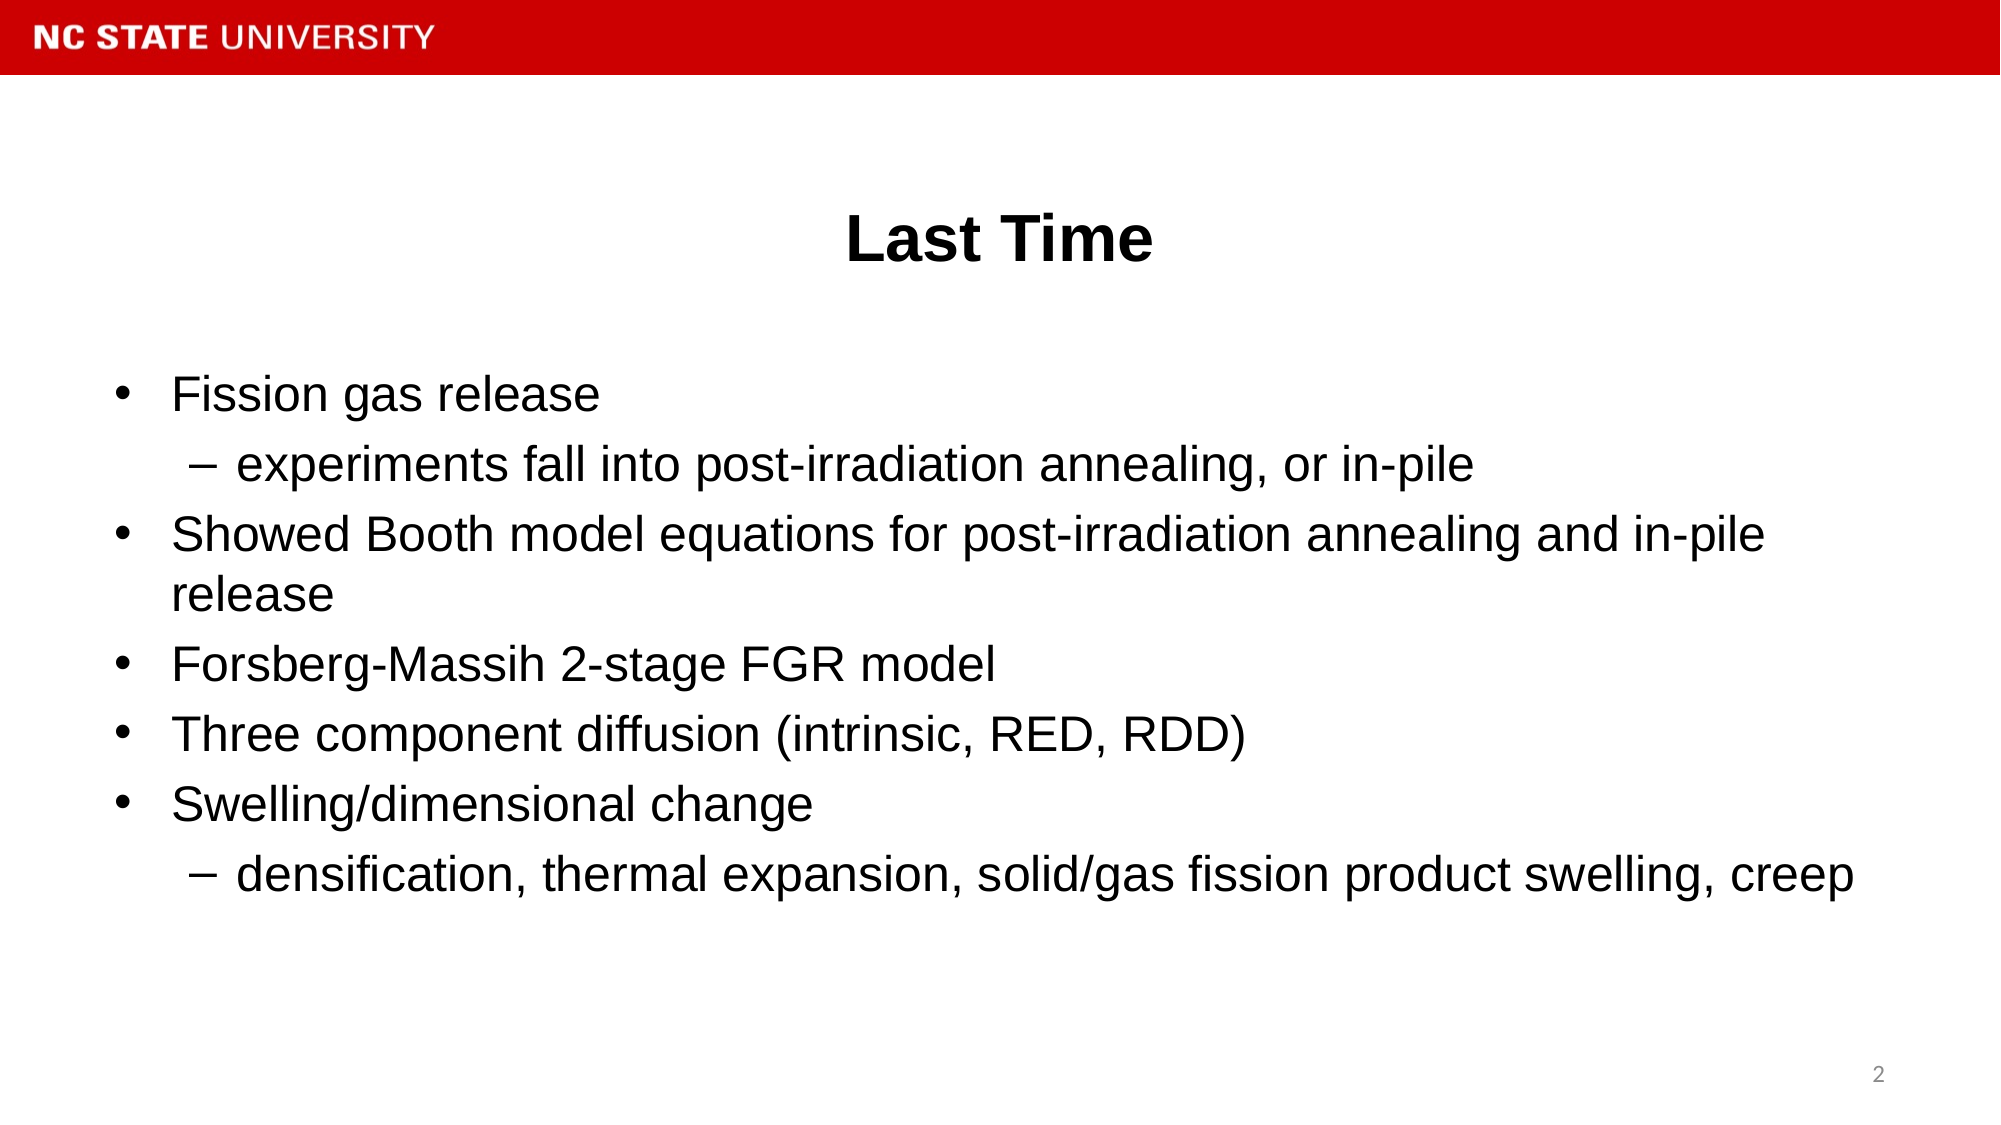

# Last Time
Fission gas release
experiments fall into post-irradiation annealing, or in-pile
Showed Booth model equations for post-irradiation annealing and in-pile release
Forsberg-Massih 2-stage FGR model
Three component diffusion (intrinsic, RED, RDD)
Swelling/dimensional change
densification, thermal expansion, solid/gas fission product swelling, creep
2